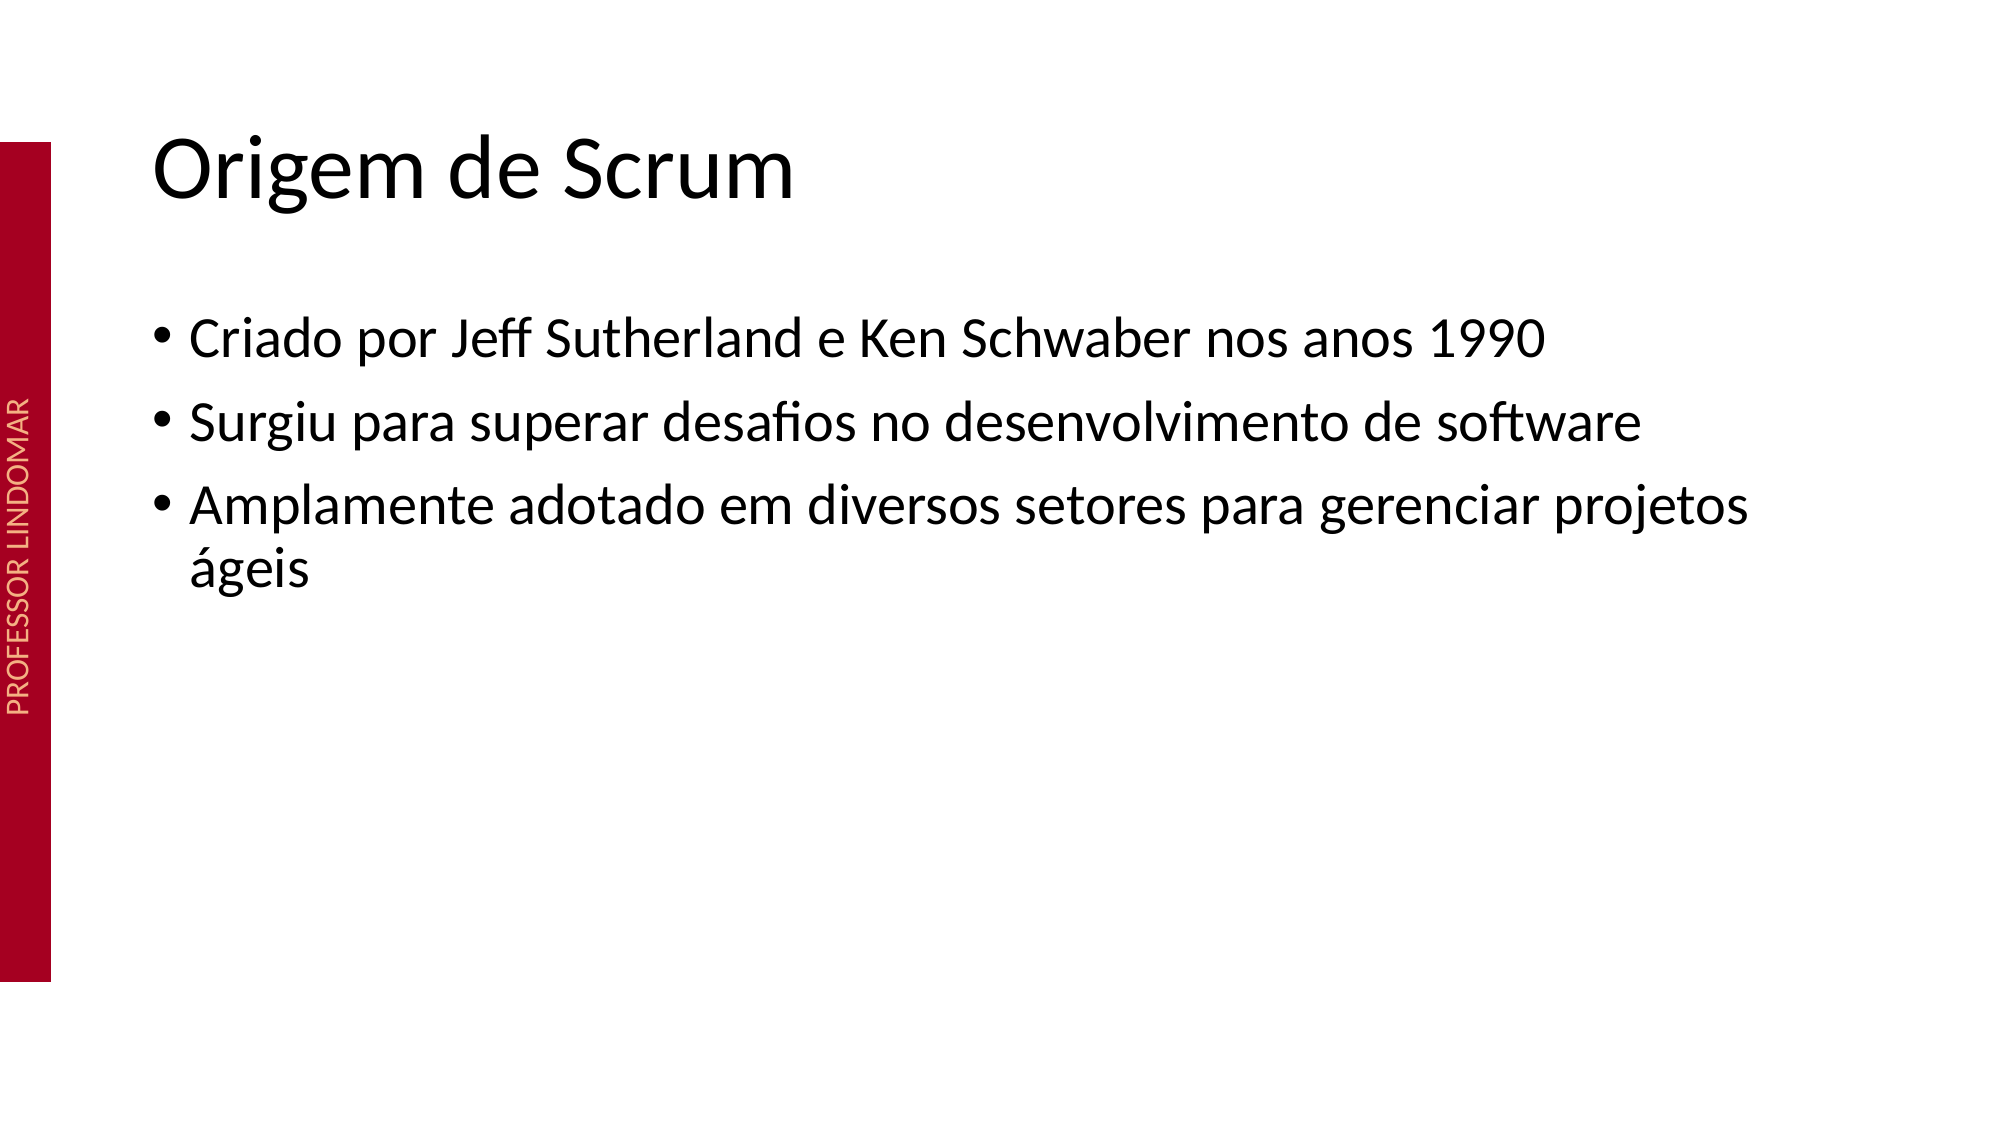

# Origem de Scrum
Criado por Jeff Sutherland e Ken Schwaber nos anos 1990
Surgiu para superar desafios no desenvolvimento de software
Amplamente adotado em diversos setores para gerenciar projetos ágeis